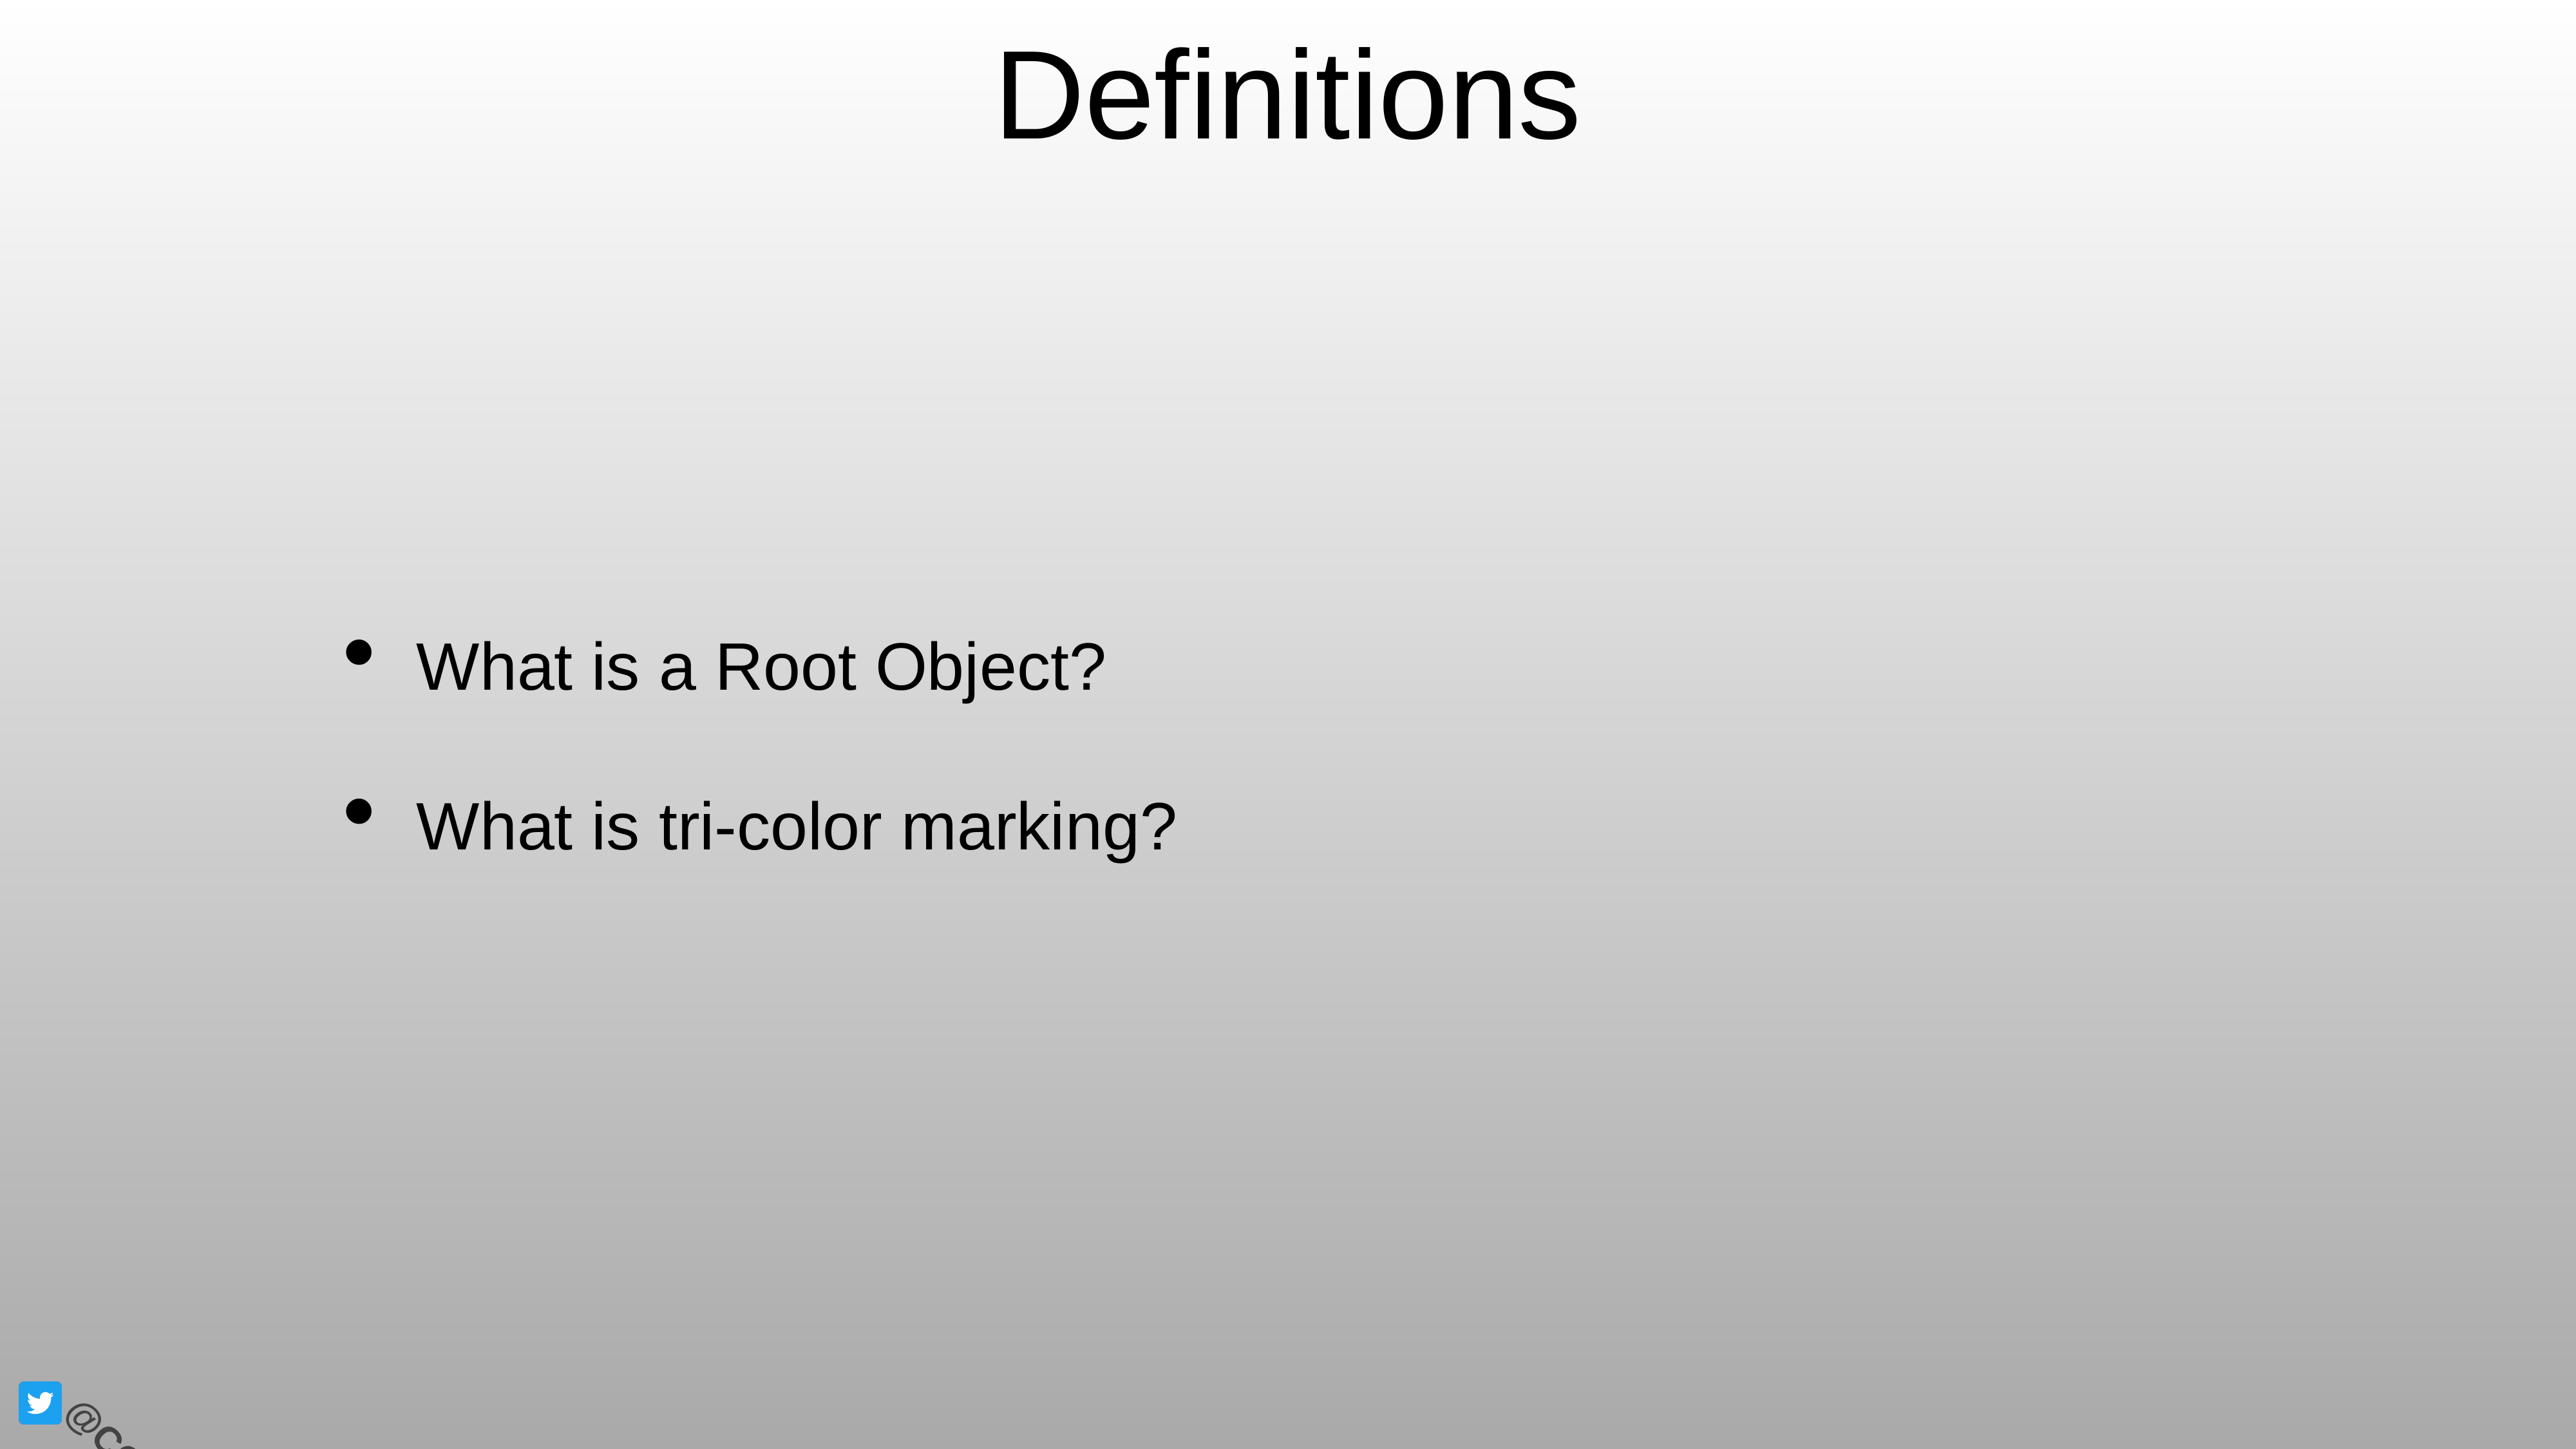

# Definitions
What is a Root Object?
What is tri-color marking?
34